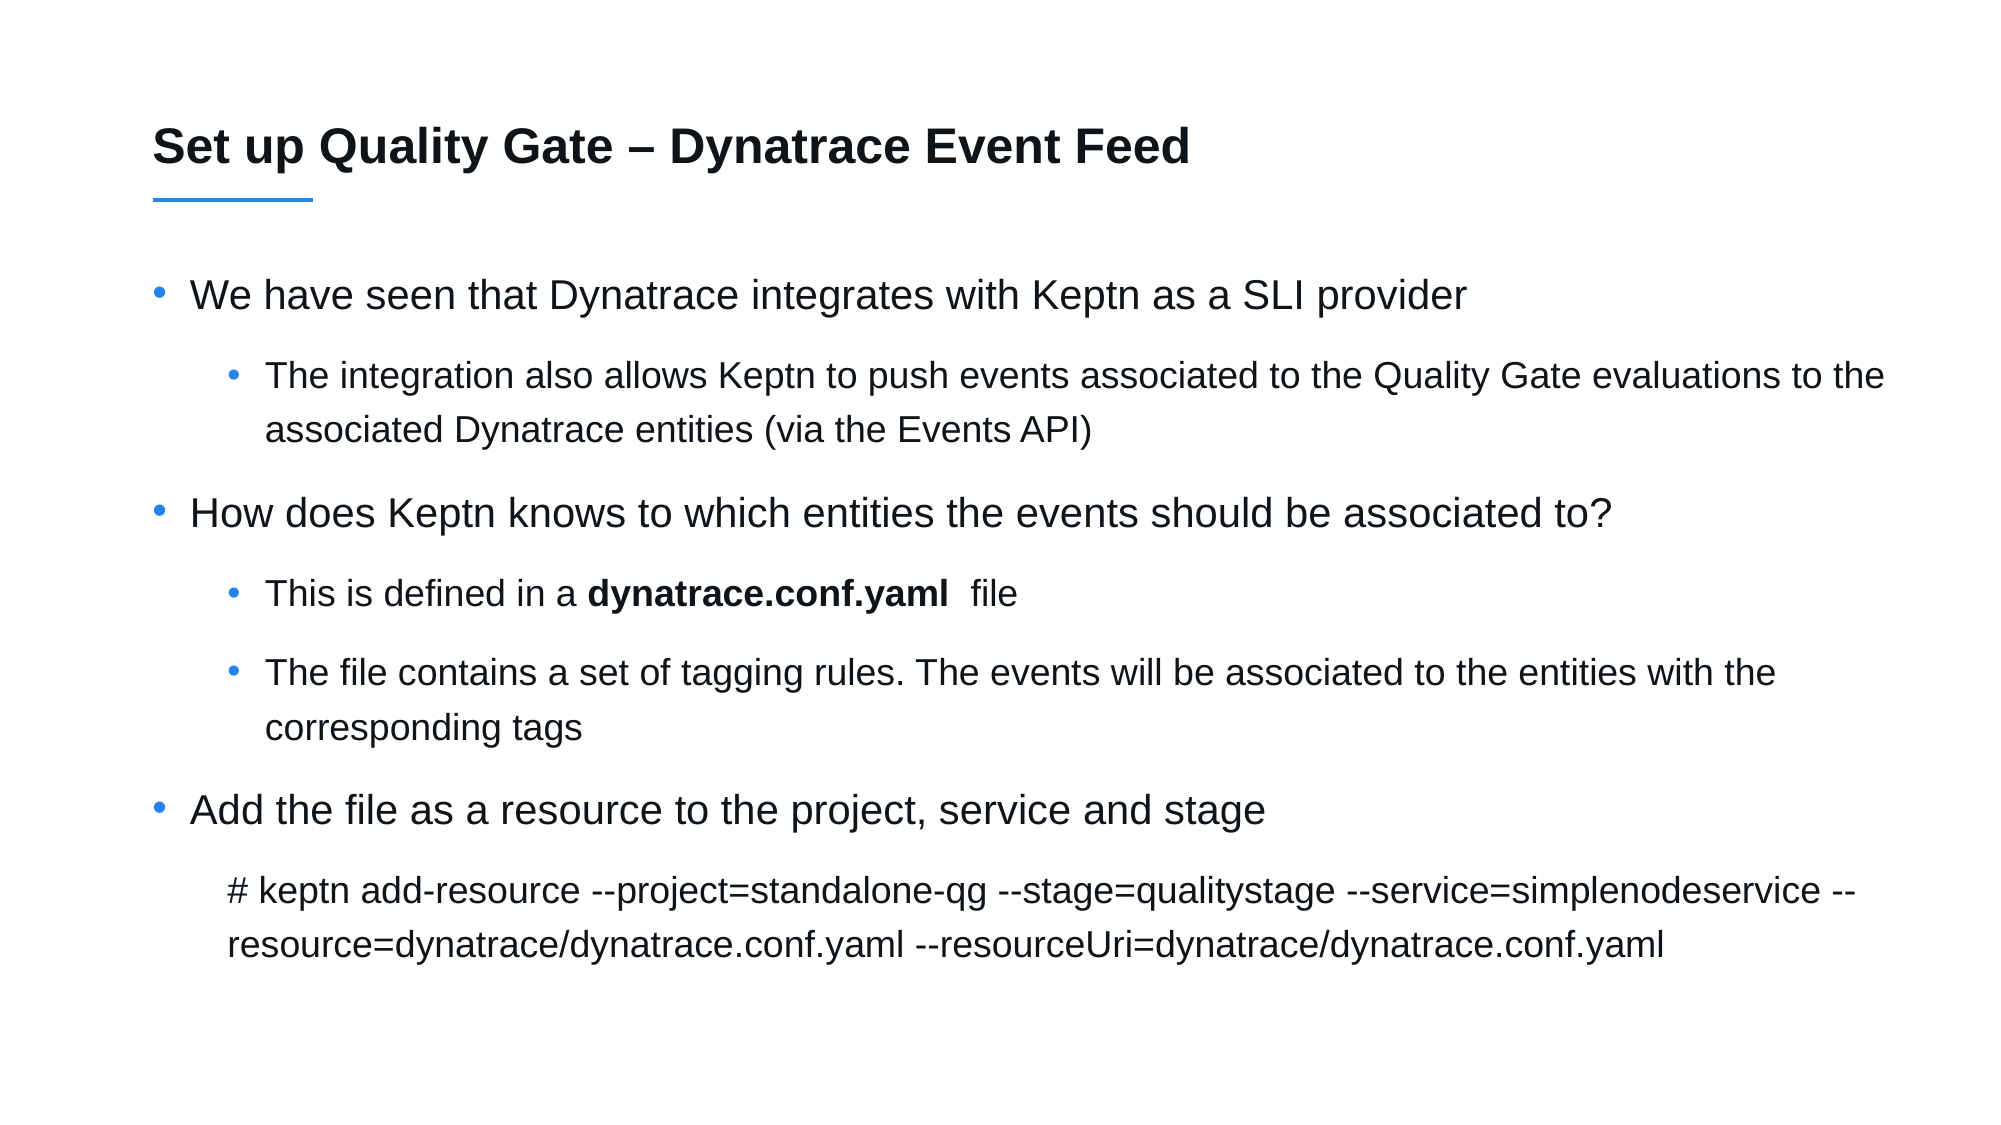

# Set up Quality Gate – Dynatrace Event Feed
We have seen that Dynatrace integrates with Keptn as a SLI provider
The integration also allows Keptn to push events associated to the Quality Gate evaluations to the associated Dynatrace entities (via the Events API)
How does Keptn knows to which entities the events should be associated to?
This is defined in a dynatrace.conf.yaml  file
The file contains a set of tagging rules. The events will be associated to the entities with the corresponding tags
Add the file as a resource to the project, service and stage
# keptn add-resource --project=standalone-qg --stage=qualitystage --service=simplenodeservice --resource=dynatrace/dynatrace.conf.yaml --resourceUri=dynatrace/dynatrace.conf.yaml